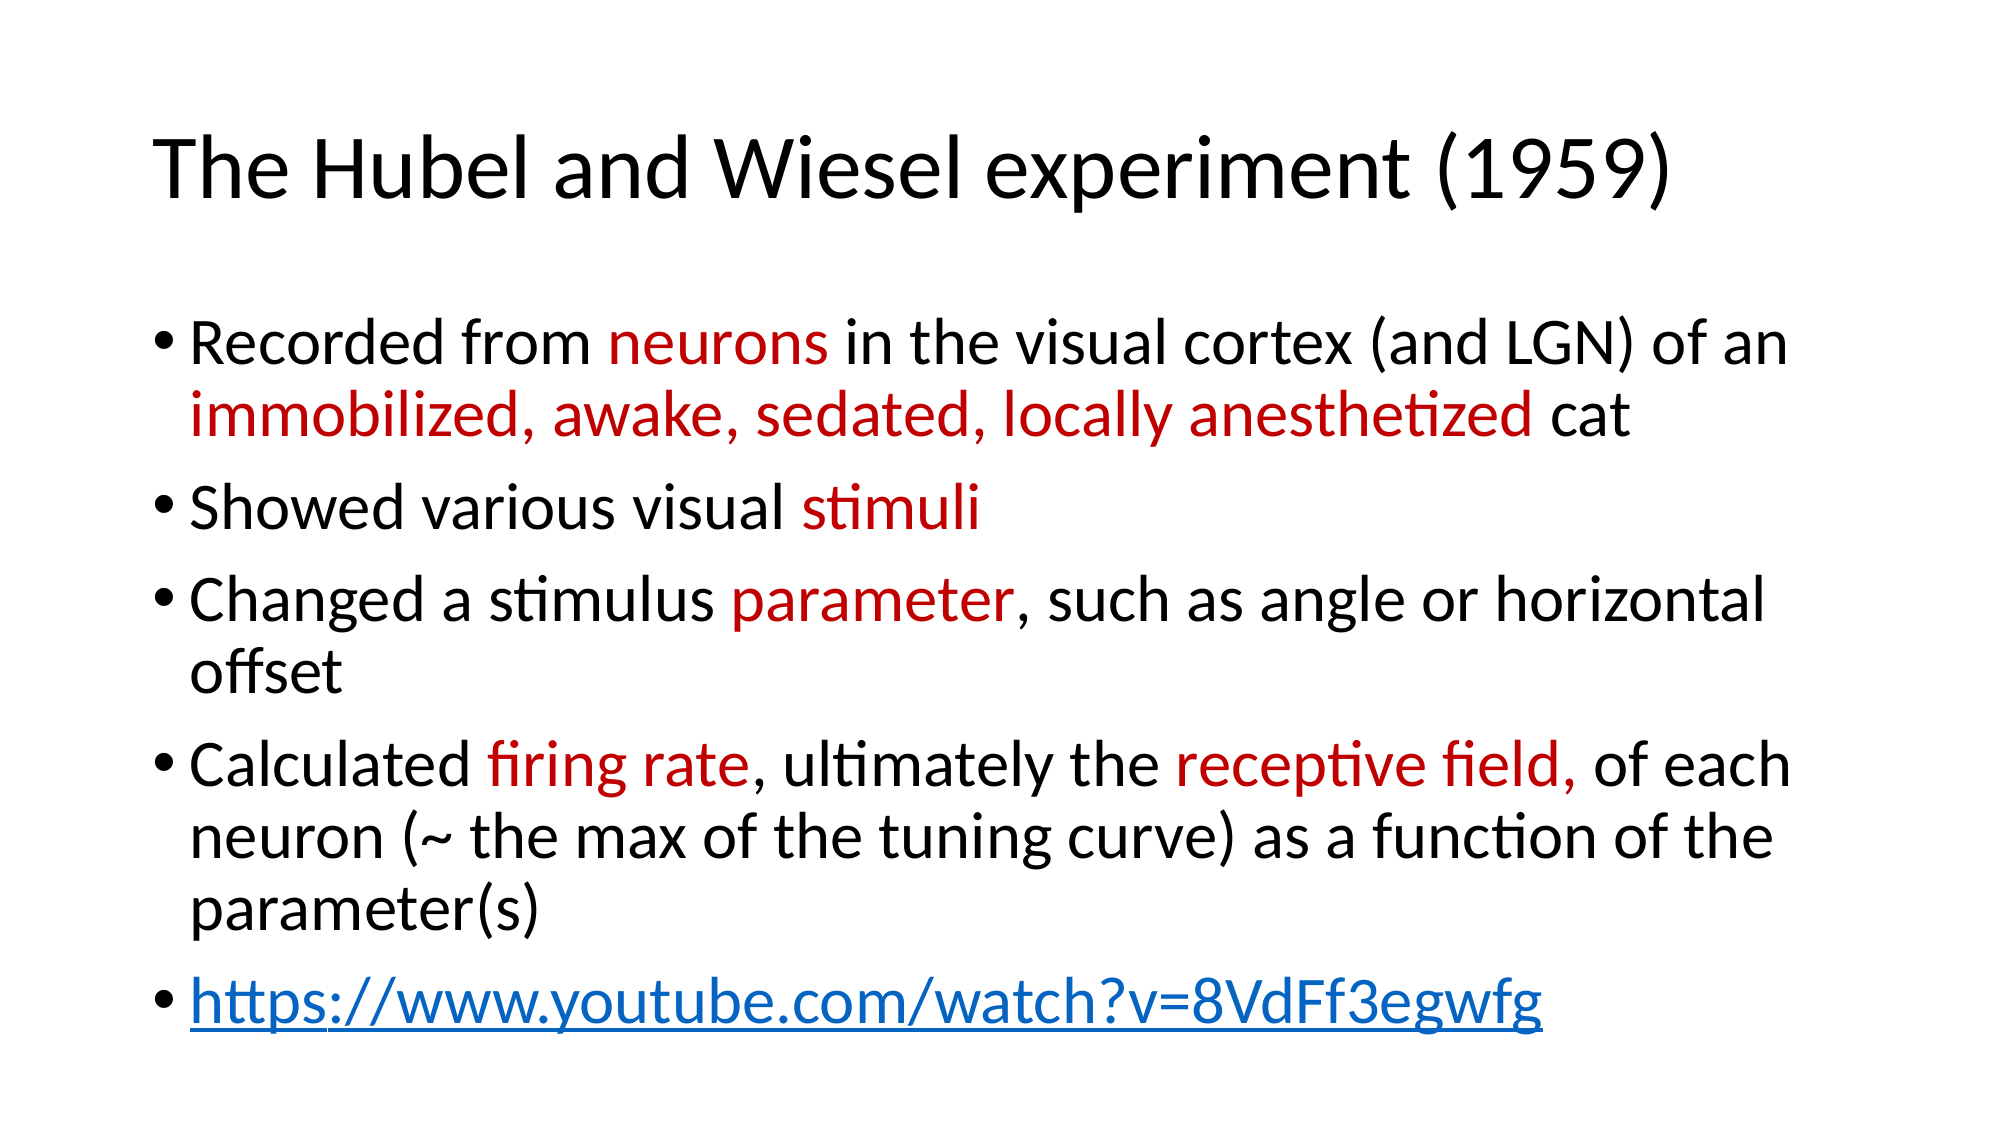

# The Hubel and Wiesel experiment (1959)
Recorded from neurons in the visual cortex (and LGN) of an immobilized, awake, sedated, locally anesthetized cat
Showed various visual stimuli
Changed a stimulus parameter, such as angle or horizontal offset
Calculated firing rate, ultimately the receptive field, of each neuron (~ the max of the tuning curve) as a function of the parameter(s)
https://www.youtube.com/watch?v=8VdFf3egwfg